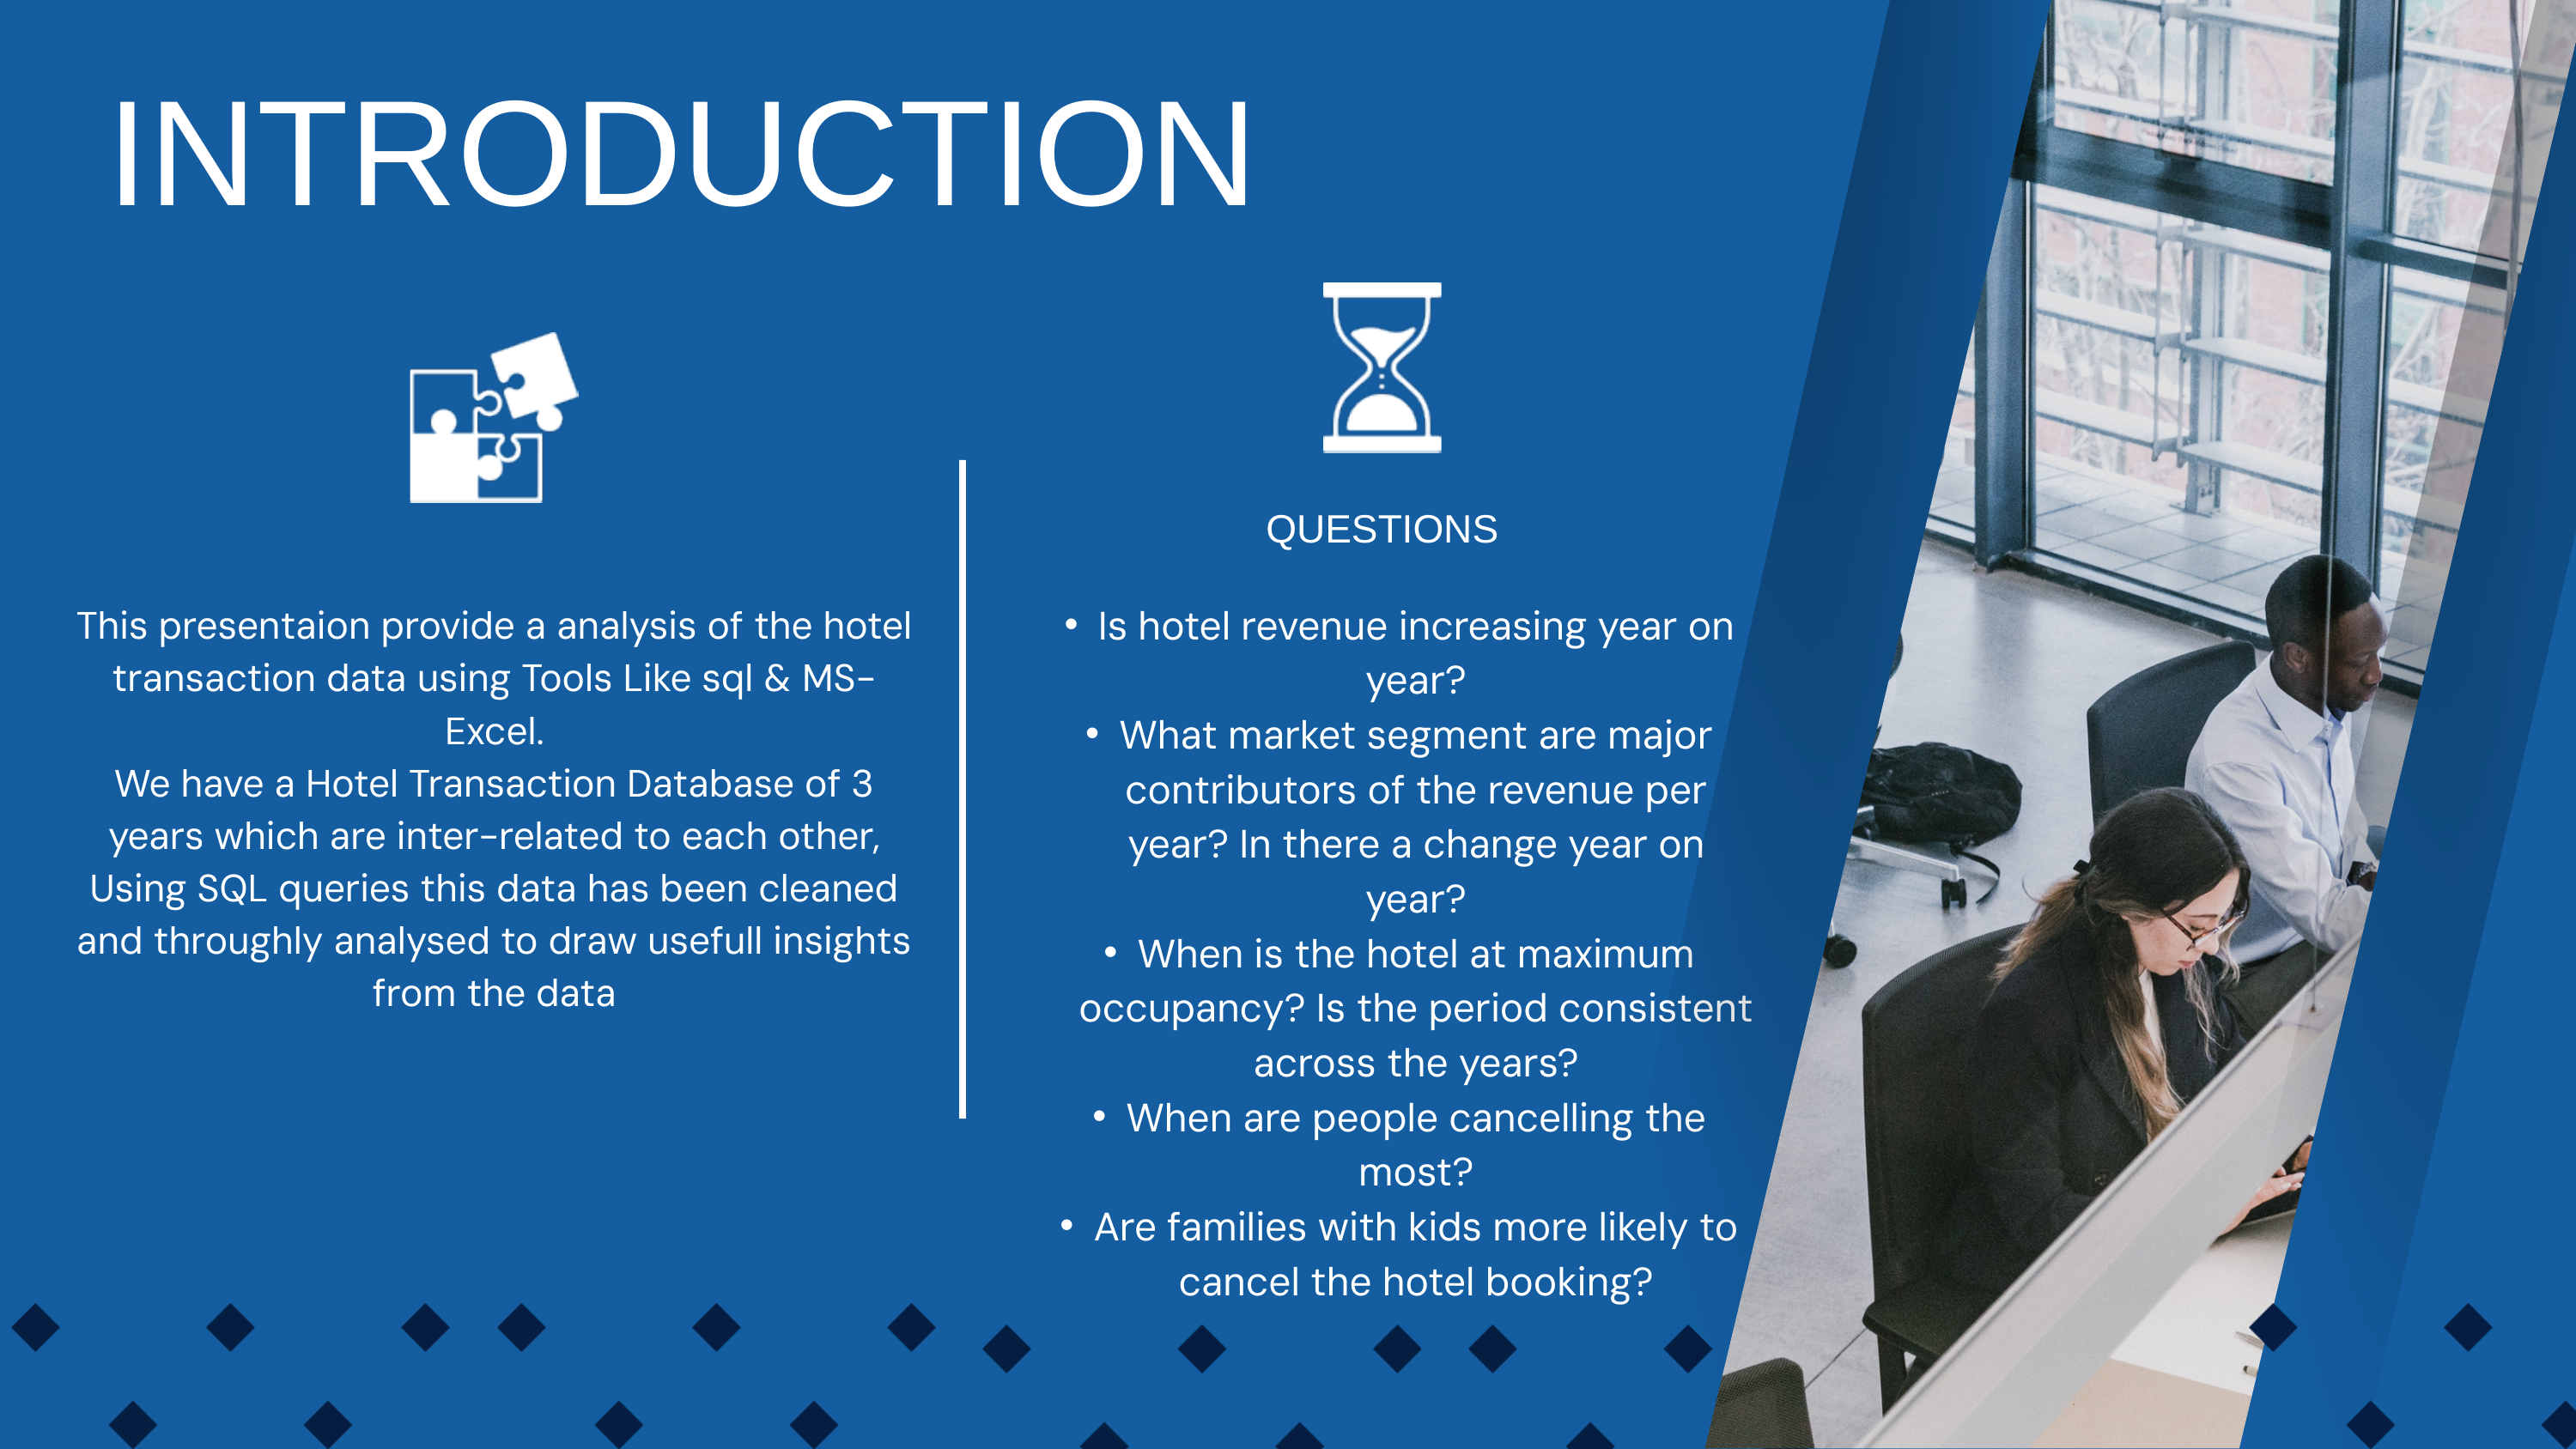

INTRODUCTION

QUESTIONS
Is hotel revenue increasing year on year?
What market segment are major contributors of the revenue per year? In there a change year on year?
When is the hotel at maximum occupancy? Is the period consistent across the years?
When are people cancelling the most?
Are families with kids more likely to cancel the hotel booking?

This presentaion provide a analysis of the hotel transaction data using Tools Like sql & MS-Excel.
We have a Hotel Transaction Database of 3 years which are inter-related to each other, Using SQL queries this data has been cleaned and throughly analysed to draw usefull insights from the data